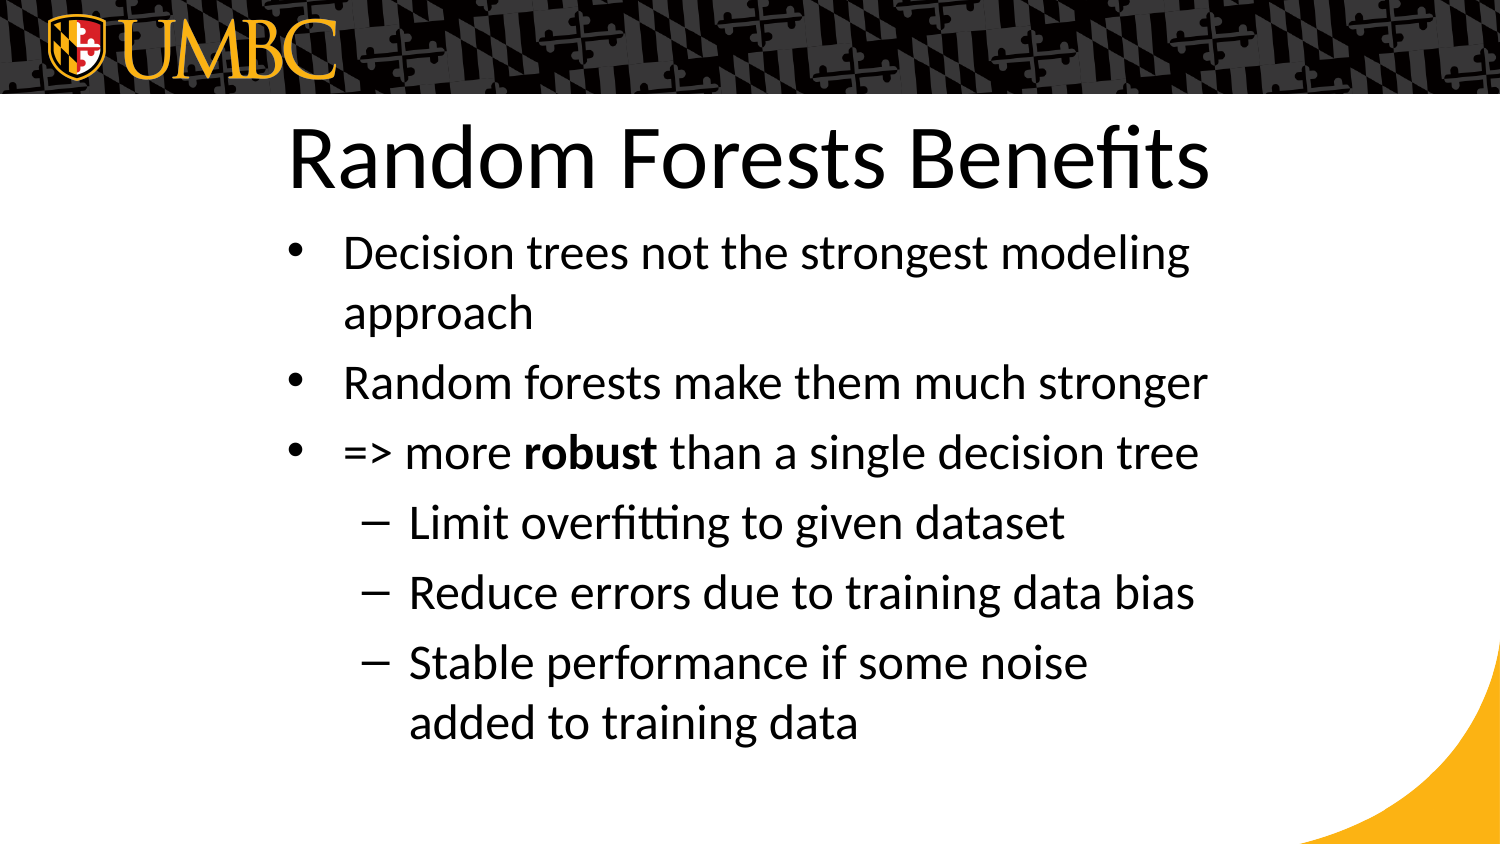

# Random Forests Benefits
Decision trees not the strongest modeling approach
Random forests make them much stronger
=> more robust than a single decision tree
Limit overfitting to given dataset
Reduce errors due to training data bias
Stable performance if some noise added to training data